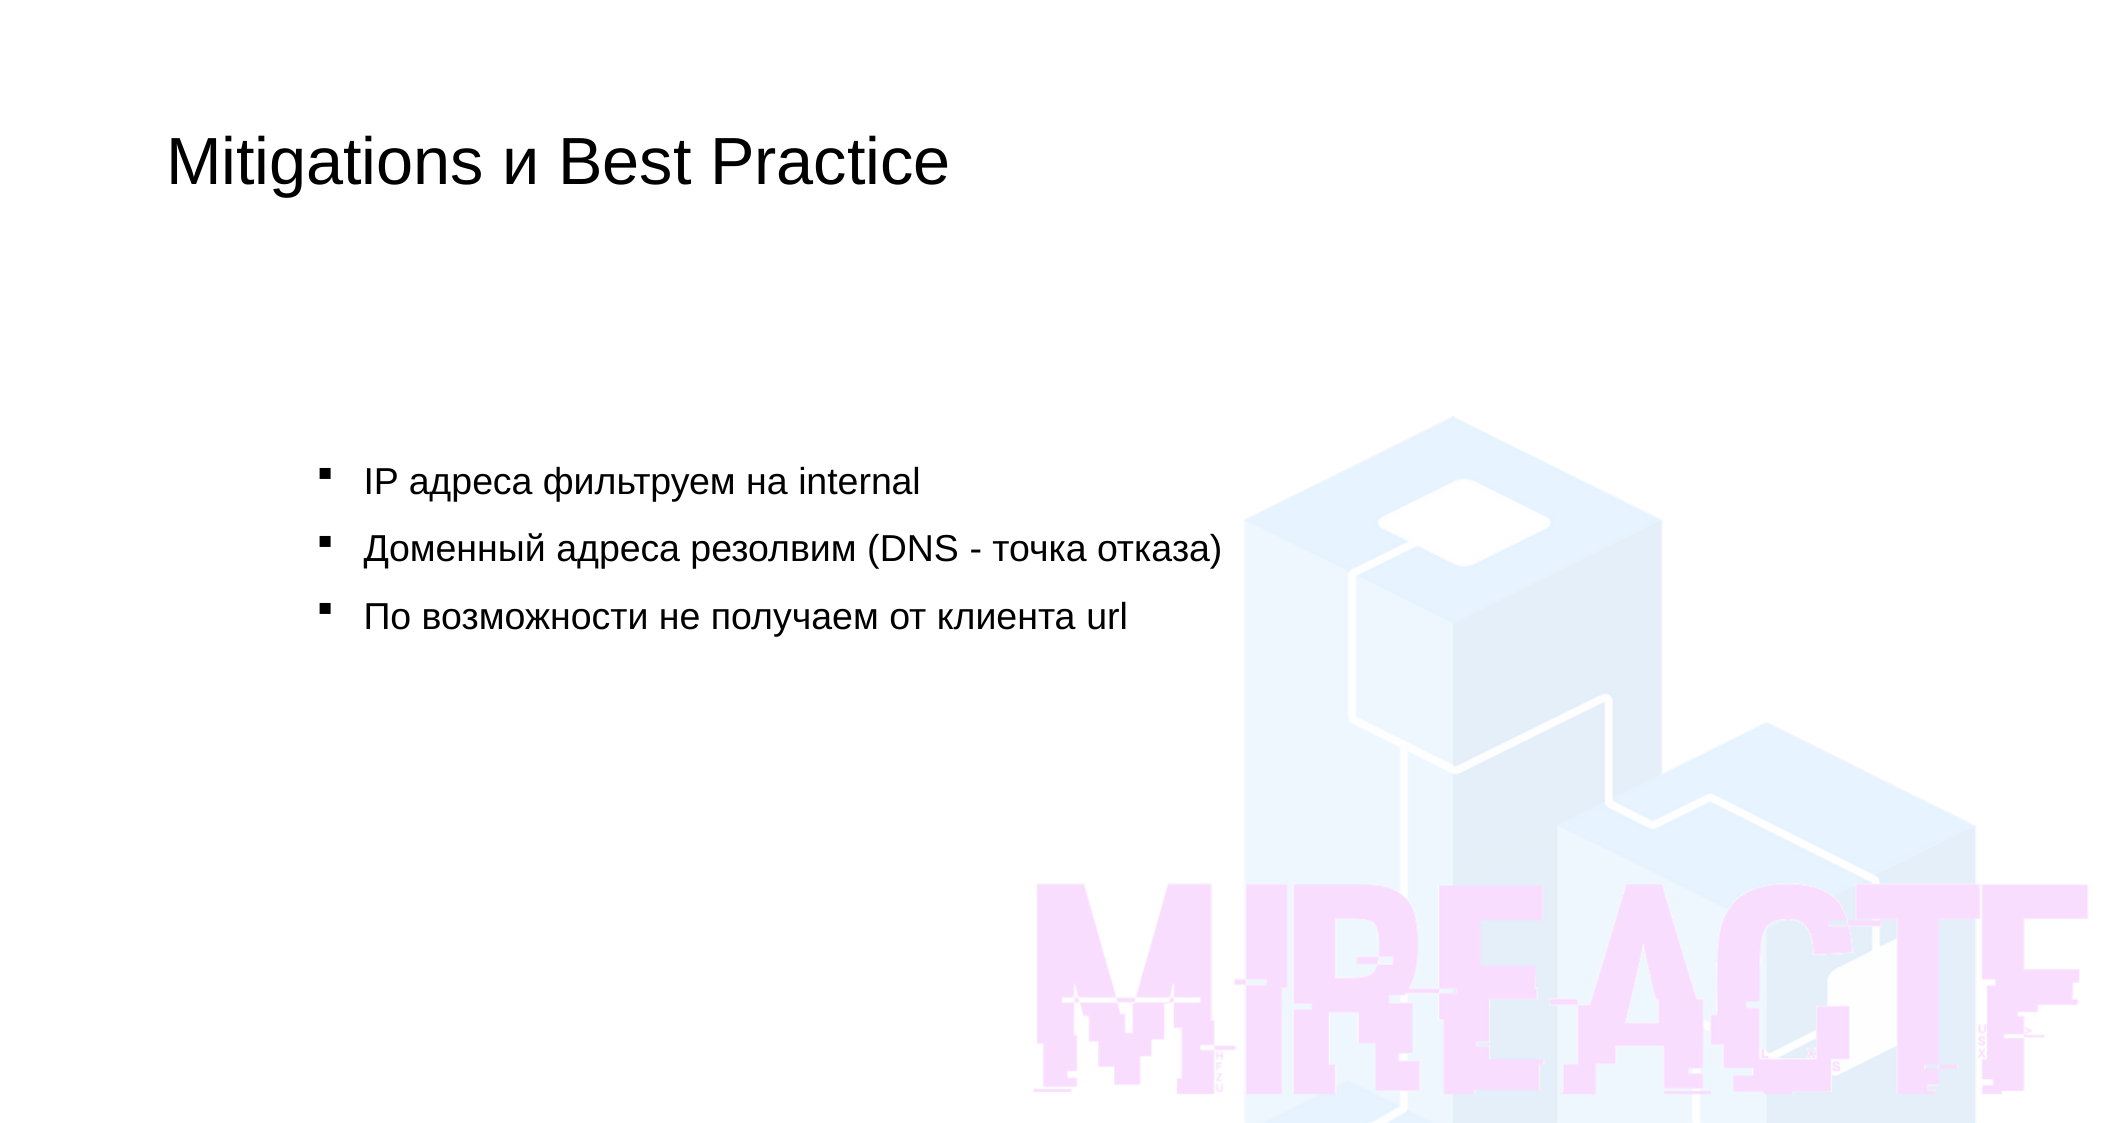

Введение в базовый криптоанализ
Mitigations и Best Practice

IP адреса фильтруем на internal
Доменный адреса резолвим (DNS - точка отказа)
По возможности не получаем от клиента url